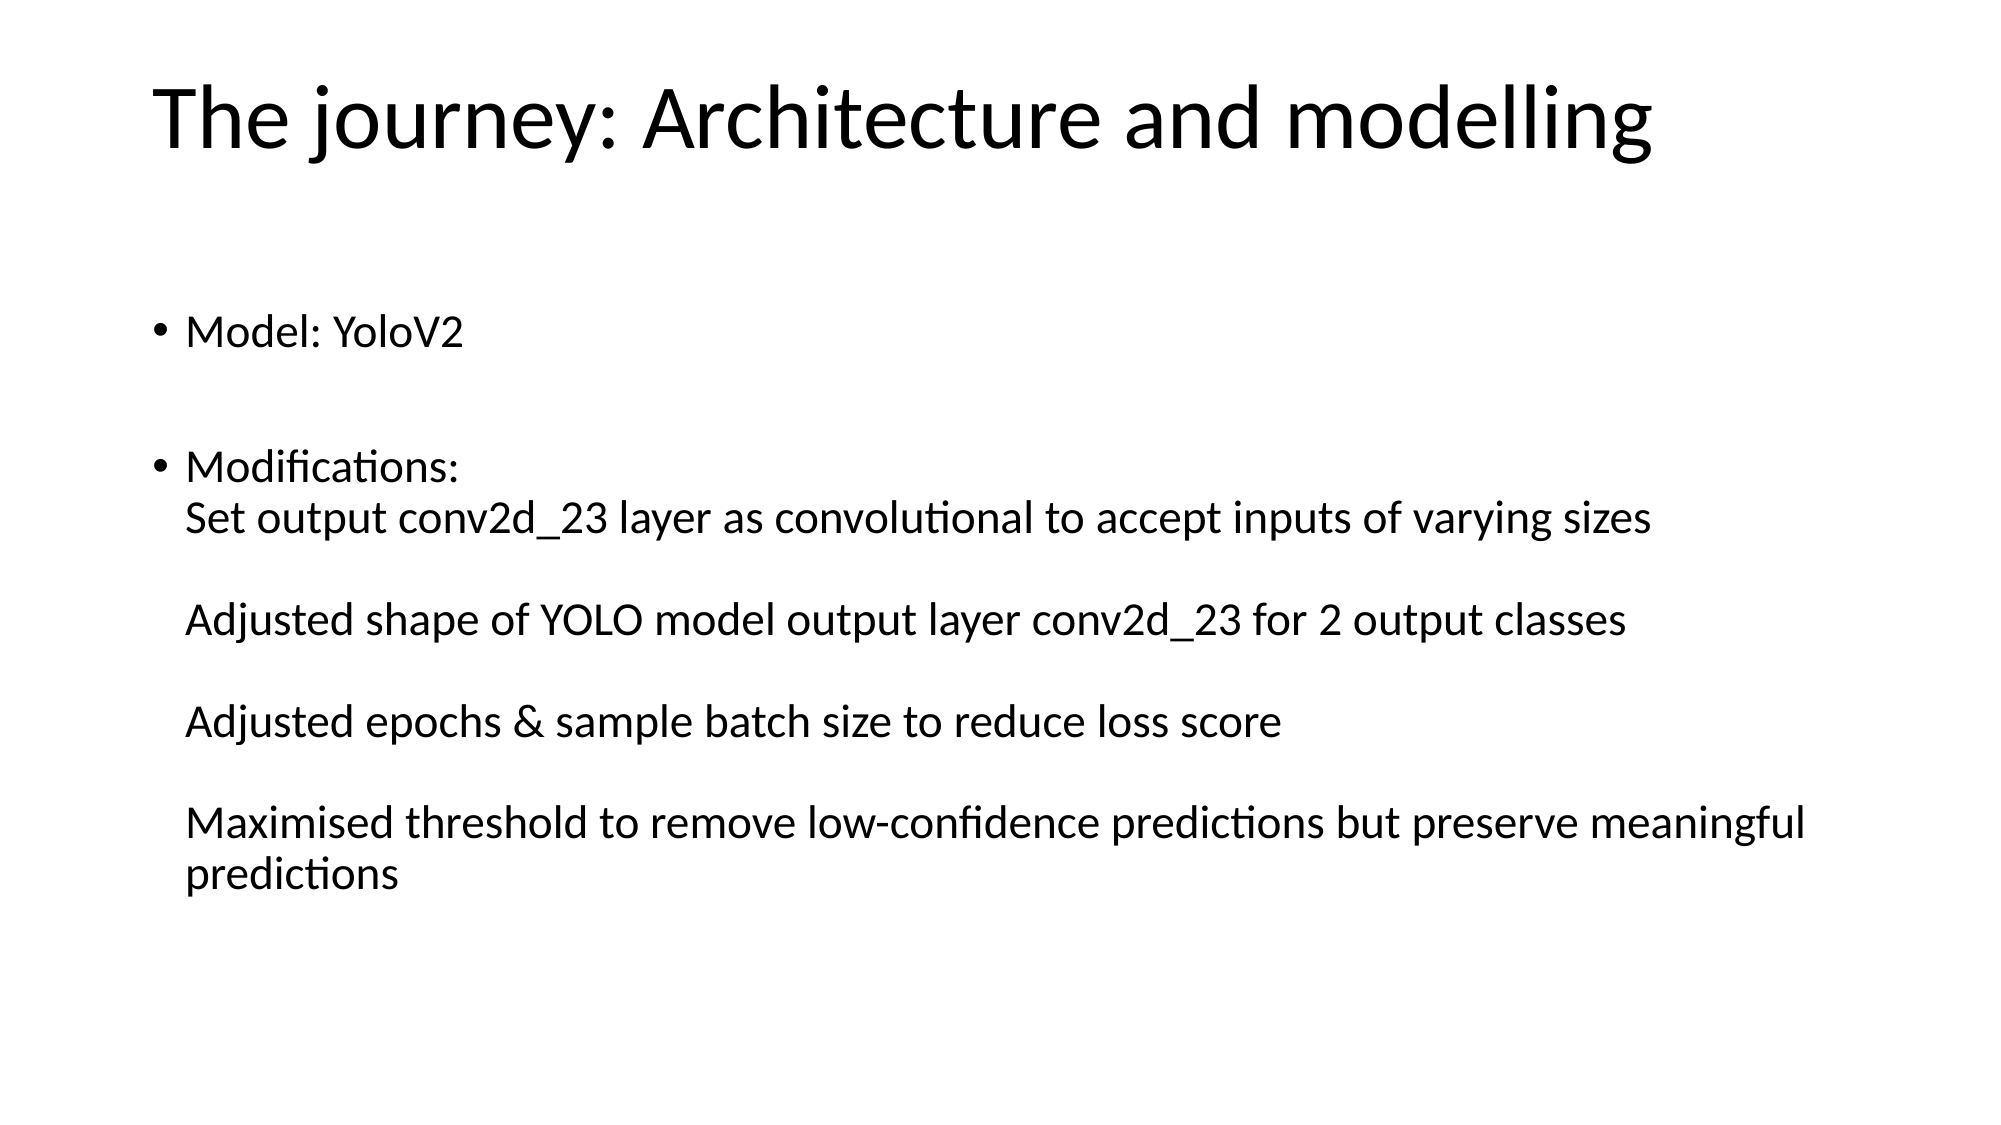

# The journey: Architecture and modelling
Model: YoloV2

Modifications:
Set output conv2d_23 layer as convolutional to accept inputs of varying sizes
Adjusted shape of YOLO model output layer conv2d_23 for 2 output classes
Adjusted epochs & sample batch size to reduce loss score
Maximised threshold to remove low-confidence predictions but preserve meaningful predictions